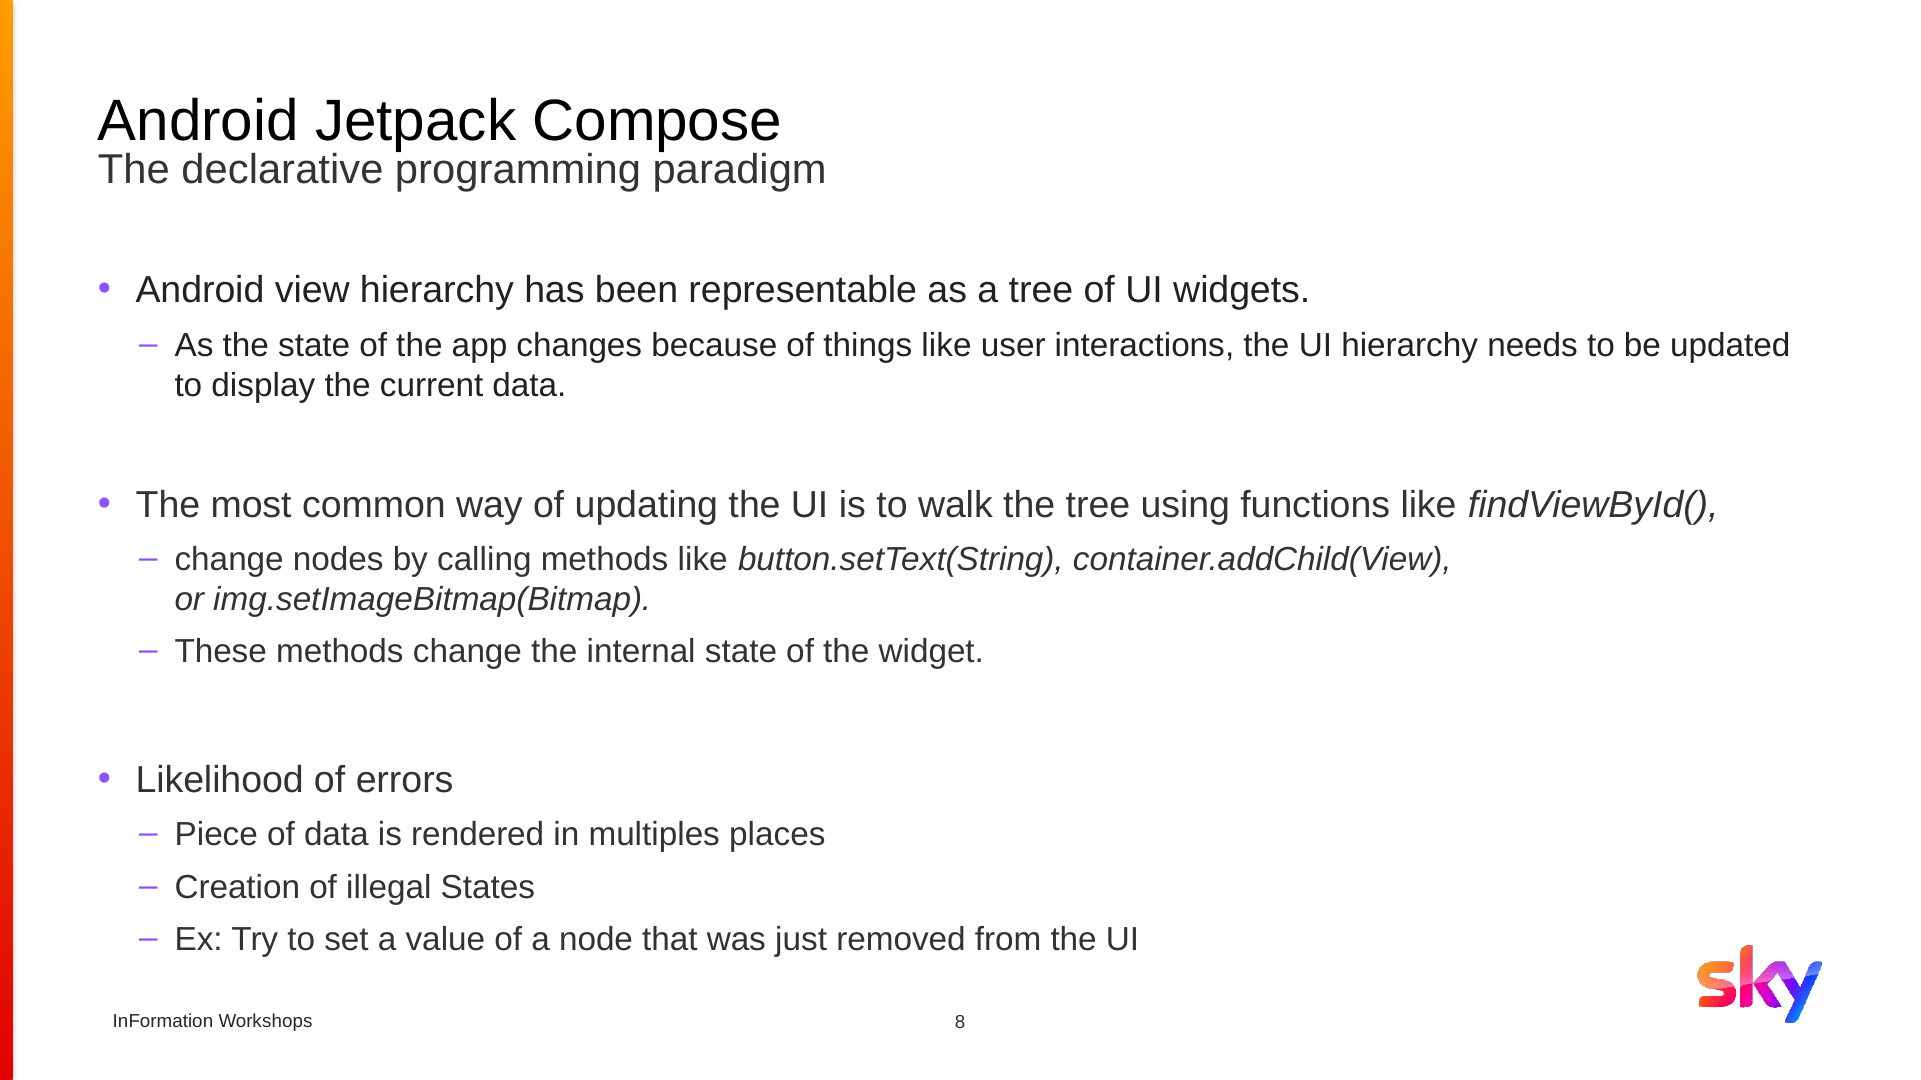

# Android Jetpack Compose The declarative programming paradigm
Android view hierarchy has been representable as a tree of UI widgets.
As the state of the app changes because of things like user interactions, the UI hierarchy needs to be updated to display the current data.

The most common way of updating the UI is to walk the tree using functions like findViewById(),
change nodes by calling methods like button.setText(String), container.addChild(View), or img.setImageBitmap(Bitmap).
These methods change the internal state of the widget.

Likelihood of errors
Piece of data is rendered in multiples places
Creation of illegal States
Ex: Try to set a value of a node that was just removed from the UI

In Compose declarative approach, widgets are relatively stateless and do not expose setter or getter functions. In fact, widgets are not exposed as objects. You update the UI by calling the same composable function with different arguments.